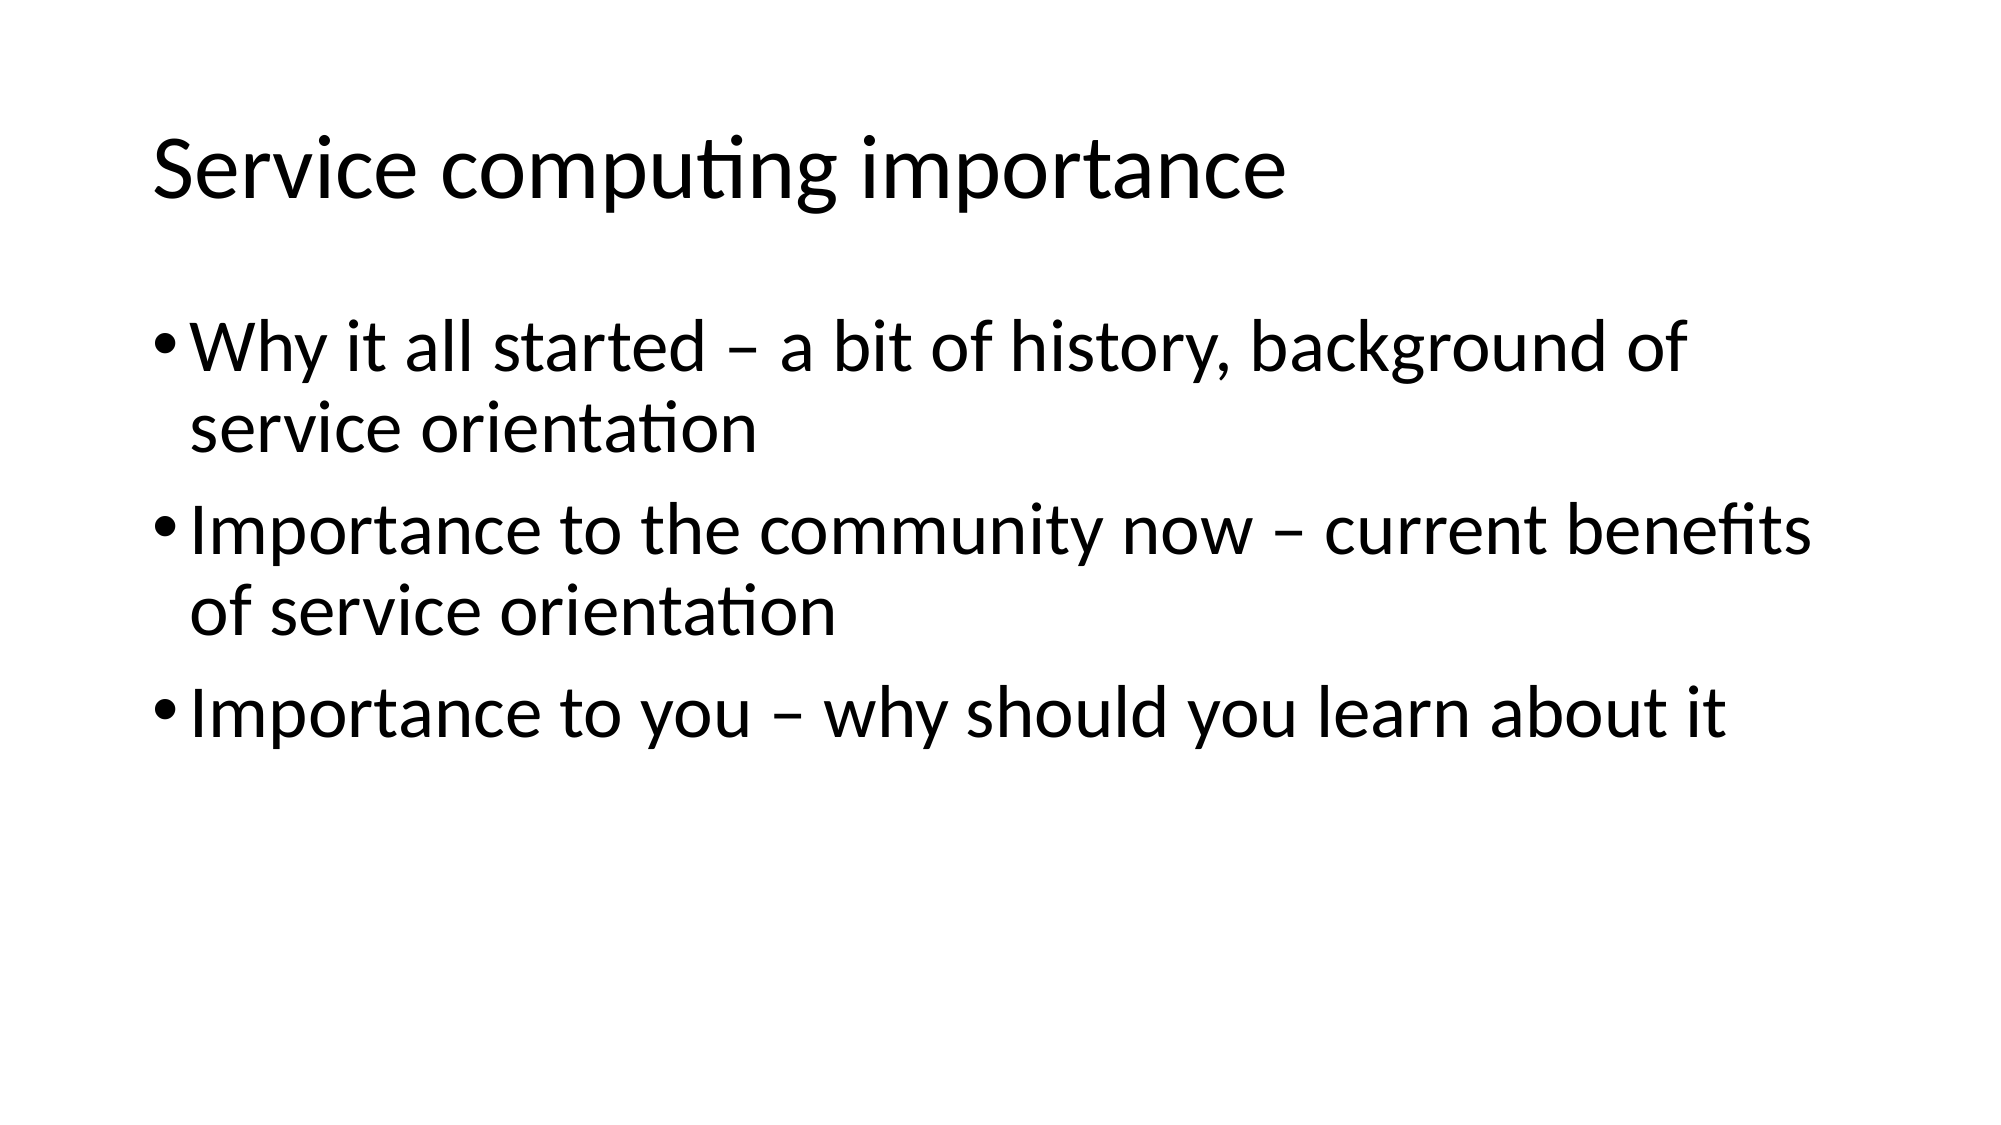

# Service computing importance
Why it all started – a bit of history, background of service orientation
Importance to the community now – current benefits of service orientation
Importance to you – why should you learn about it